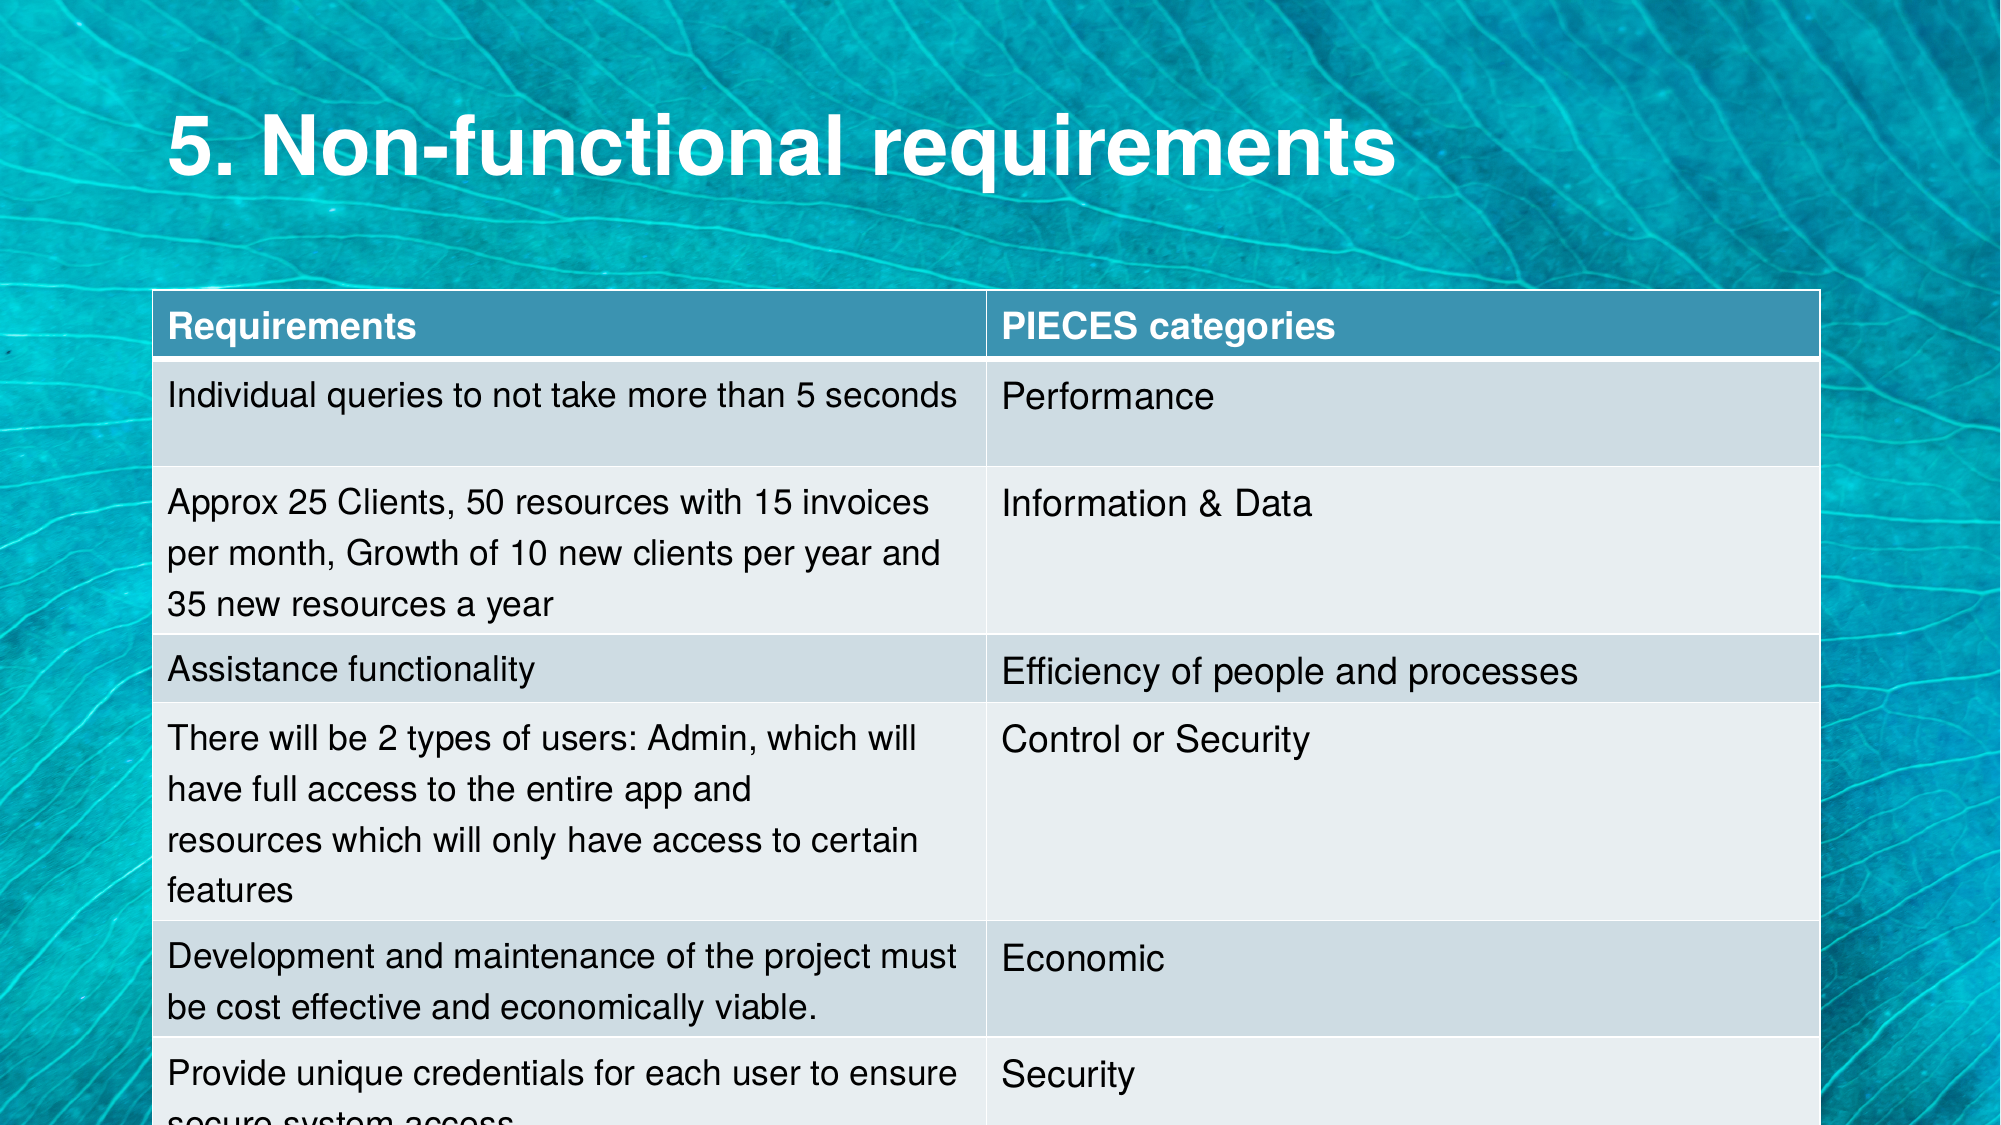

5. Non-functional requirements
| Requirements | PIECES categories |
| --- | --- |
| Individual queries to not take more than 5 seconds | Performance |
| Approx 25 Clients, 50 resources with 15 invoices per month, Growth of 10 new clients per year and 35 new resources a year | Information & Data |
| Assistance functionality | Efficiency of people and processes |
| There will be 2 types of users: Admin, which will have full access to the entire app and resources which will only have access to certain features | Control or Security |
| Development and maintenance of the project must be cost effective and economically viable. | Economic |
| Provide unique credentials for each user to ensure secure system access | Security |